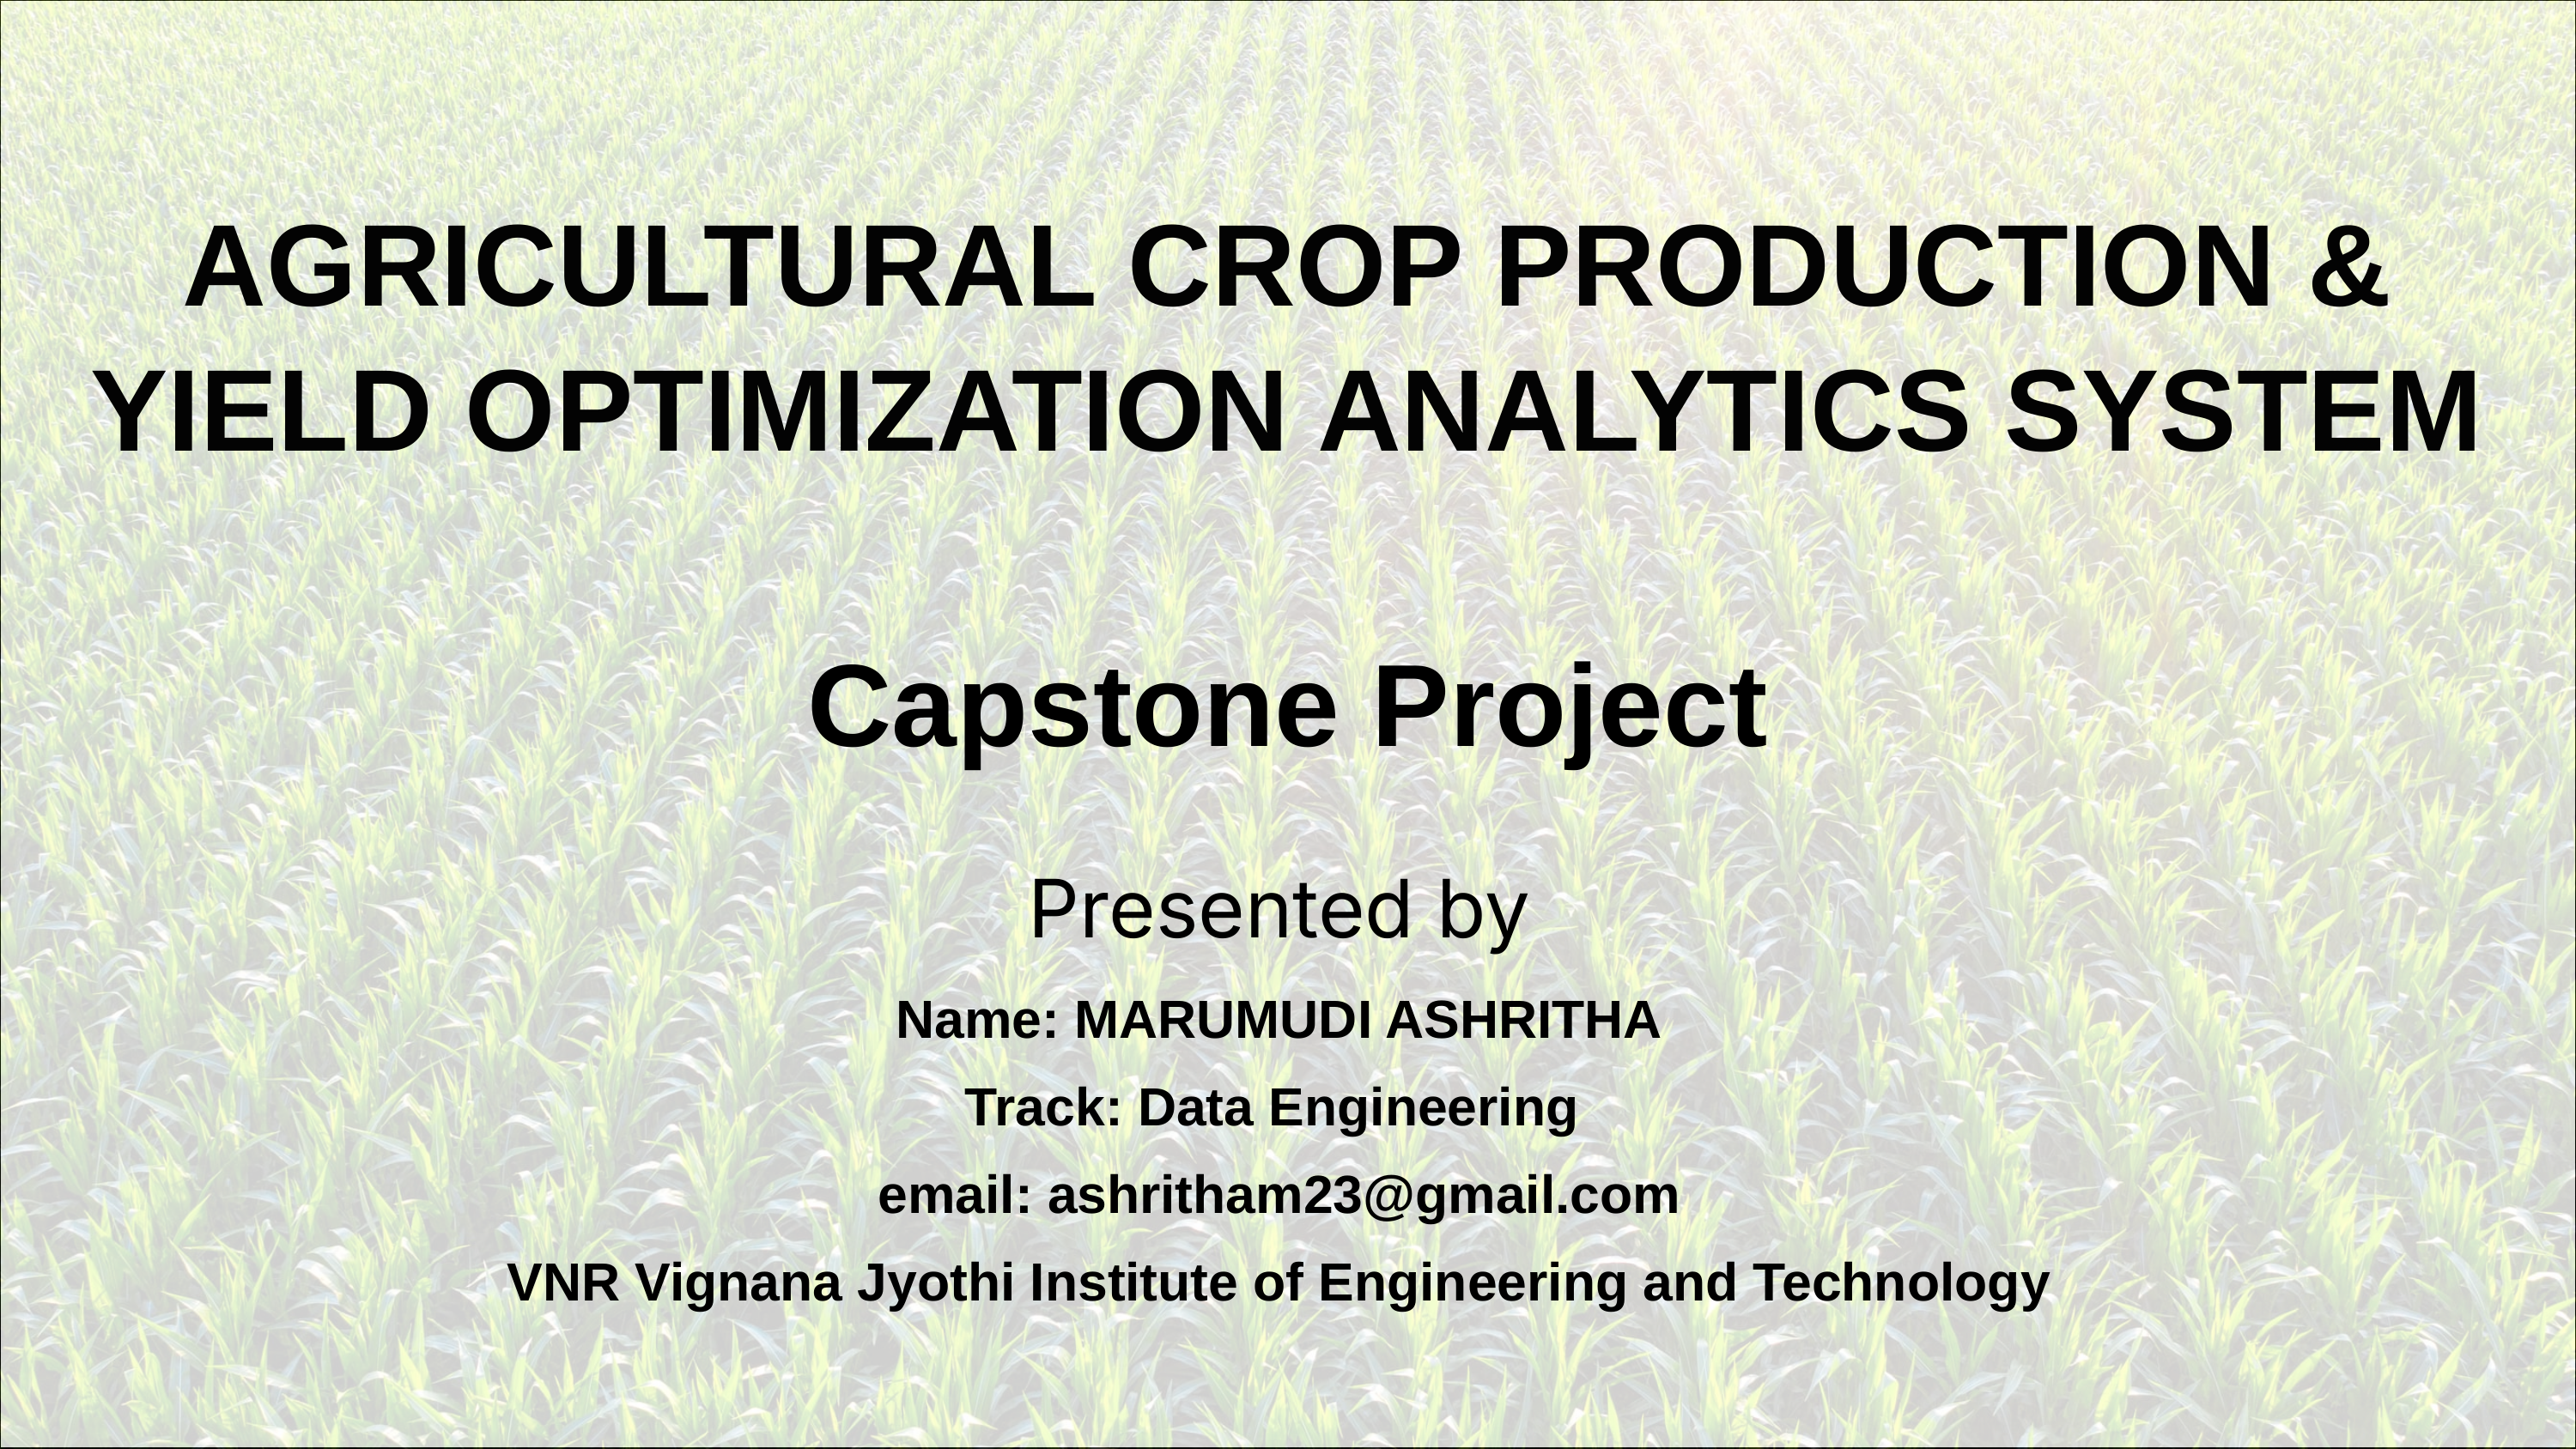

AGRICULTURAL CROP PRODUCTION & YIELD OPTIMIZATION ANALYTICS SYSTEM
Capstone Project
Presented by
Name: MARUMUDI ASHRITHA
Track: Data Engineering
email: ashritham23@gmail.com
VNR Vignana Jyothi Institute of Engineering and Technology